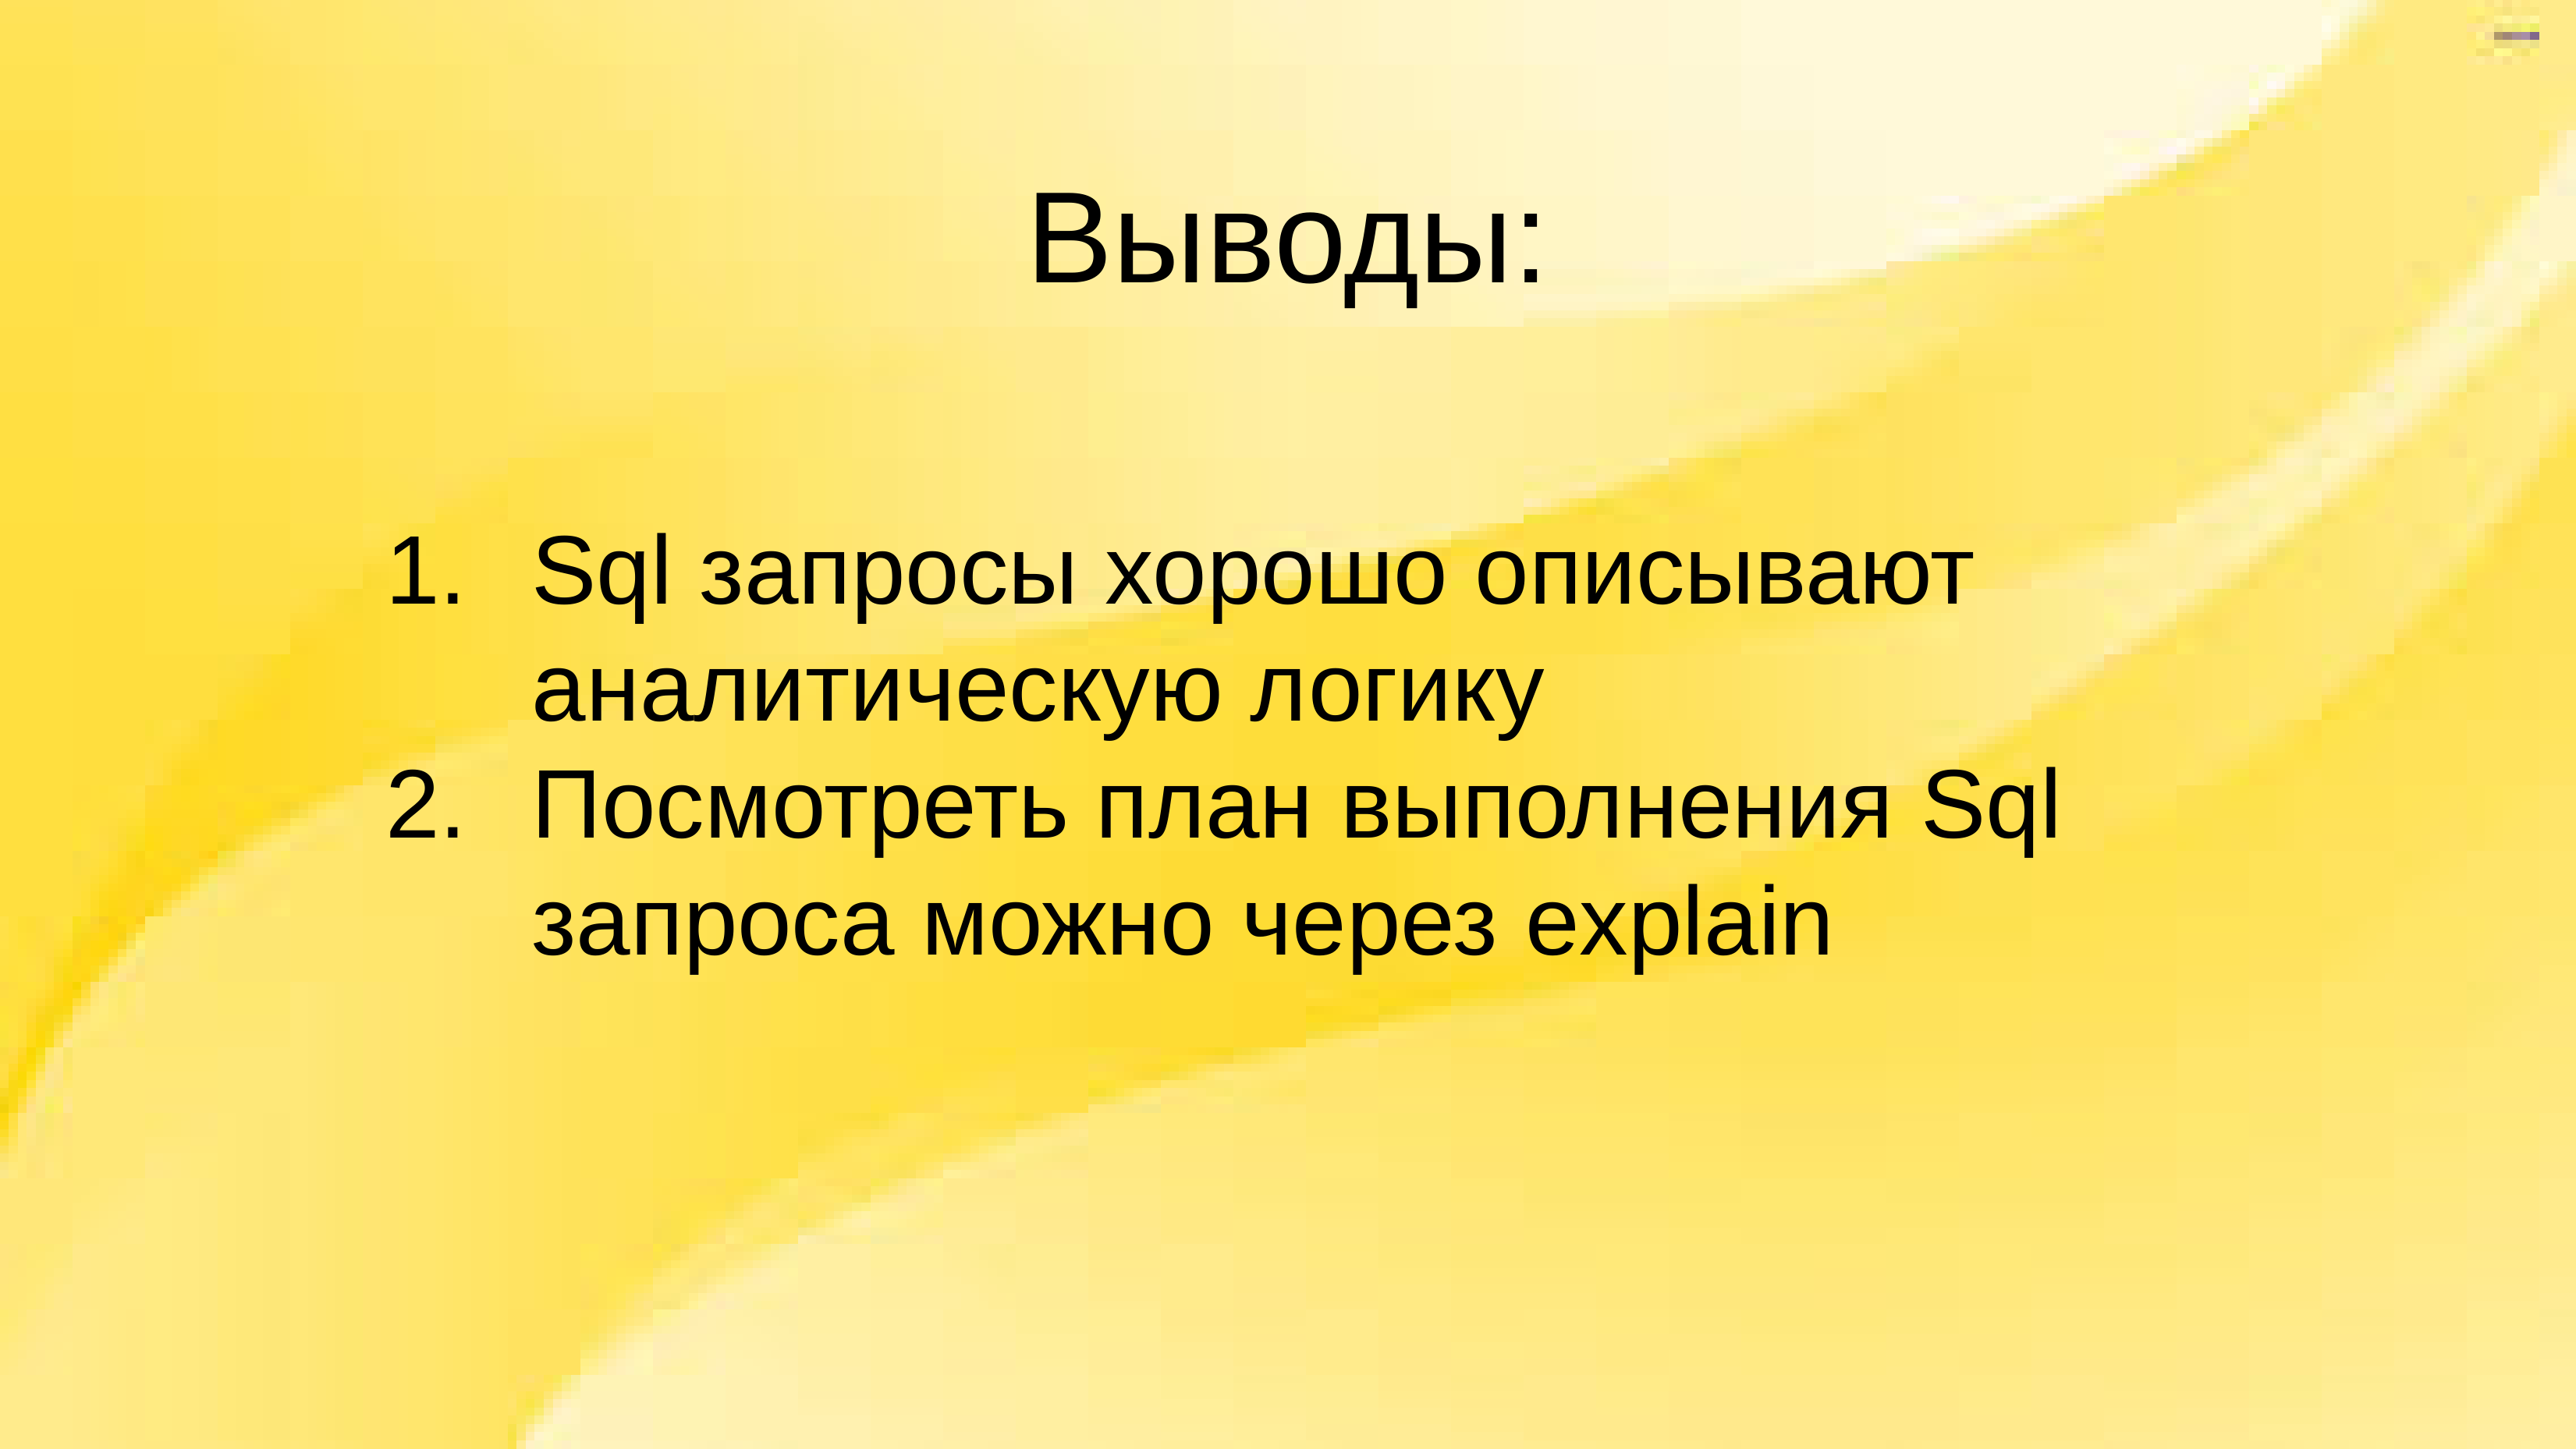

Выводы:
Sql запросы хорошо описывают аналитическую логику
Посмотреть план выполнения Sql запроса можно через explain